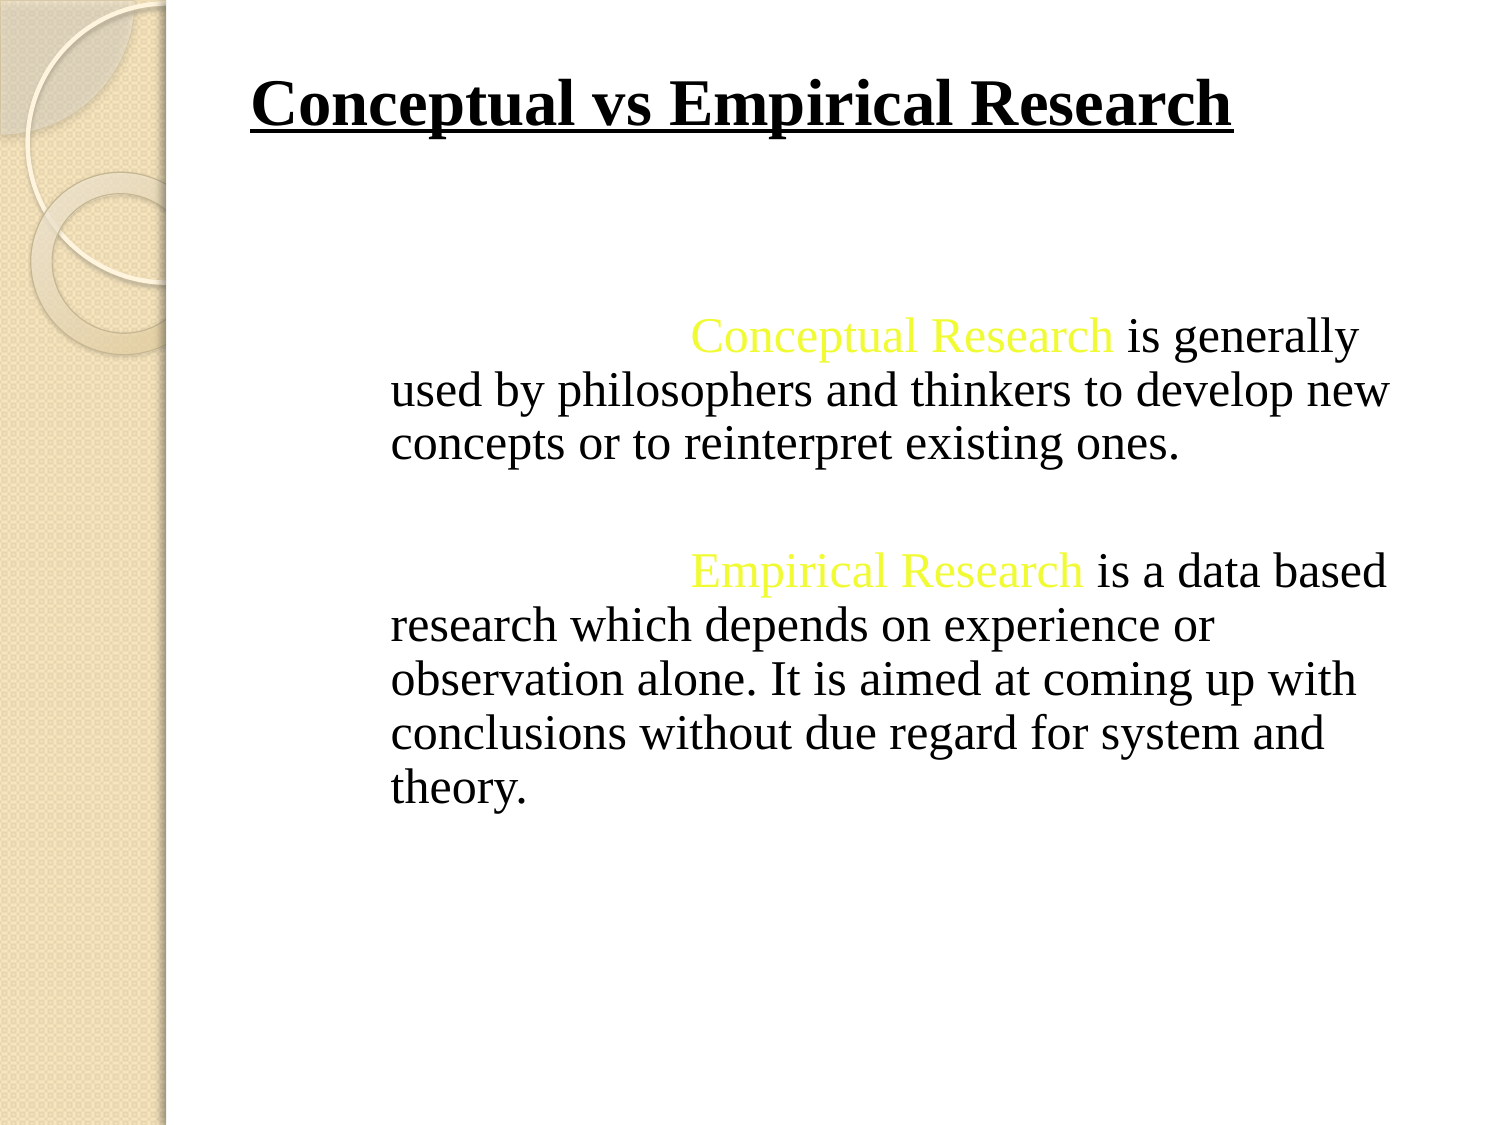

# Conceptual vs Empirical Research

			Conceptual Research is generally used by philosophers and thinkers to develop new concepts or to reinterpret existing ones.

			Empirical Research is a data based research which depends on experience or observation alone. It is aimed at coming up with conclusions without due regard for system and theory.